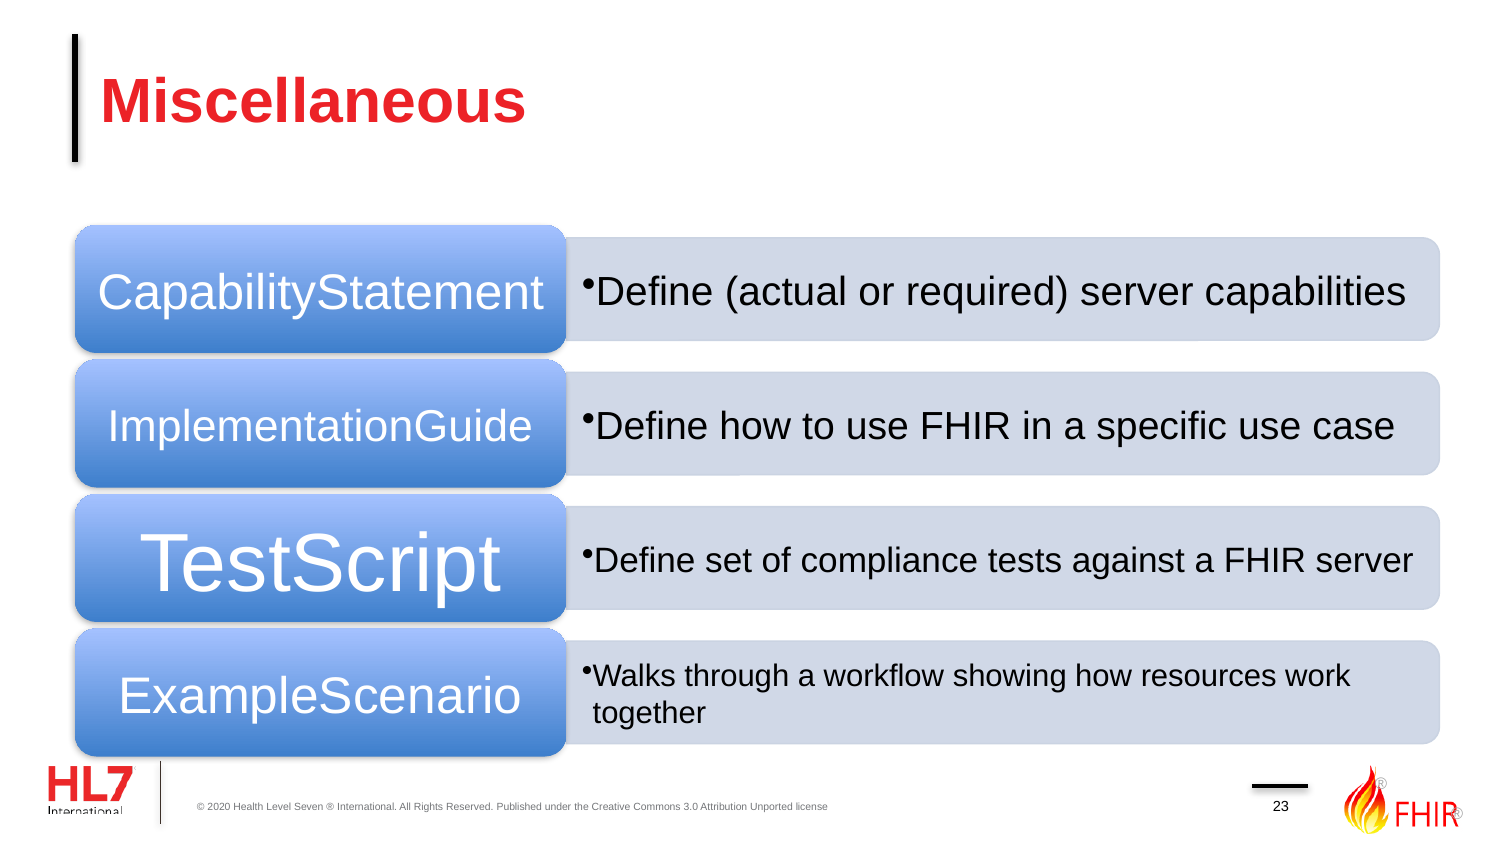

# Miscellaneous
CapabilityStatement
Define set of compliance tests against a FHIR server
Define how to use FHIR in a specific use case
TestScript
Define (actual or required) server capabilities
ImplementationGuide
ExampleScenario
Walks through a workflow showing how resources work together
23
© 2020 Health Level Seven ® International. All Rights Reserved. Published under the Creative Commons 3.0 Attribution Unported license